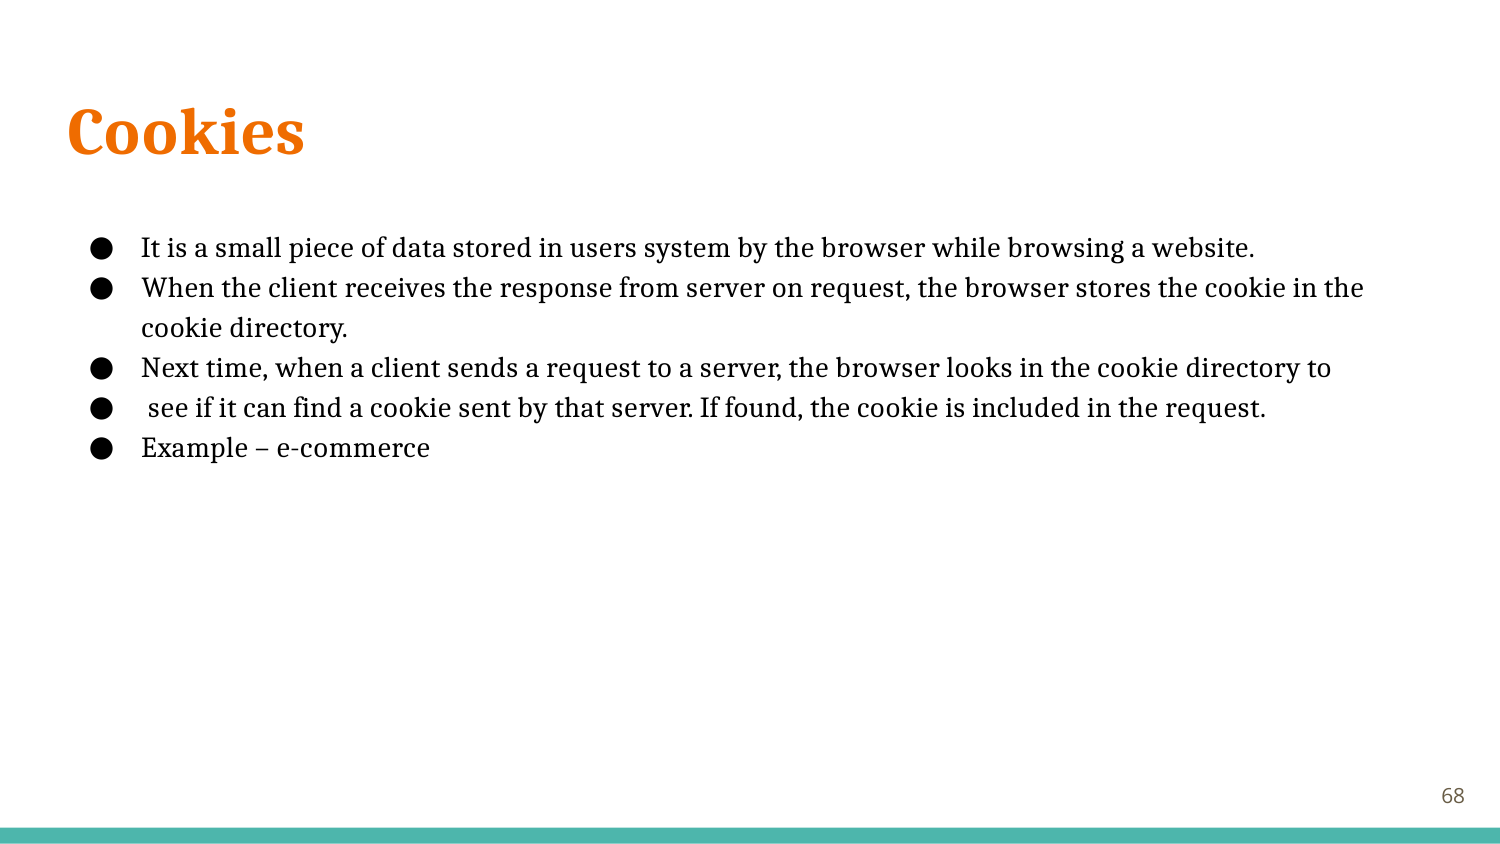

# Cookies
It is a small piece of data stored in users system by the browser while browsing a website.
When the client receives the response from server on request, the browser stores the cookie in the cookie directory.
Next time, when a client sends a request to a server, the browser looks in the cookie directory to
 see if it can find a cookie sent by that server. If found, the cookie is included in the request.
Example – e-commerce

68